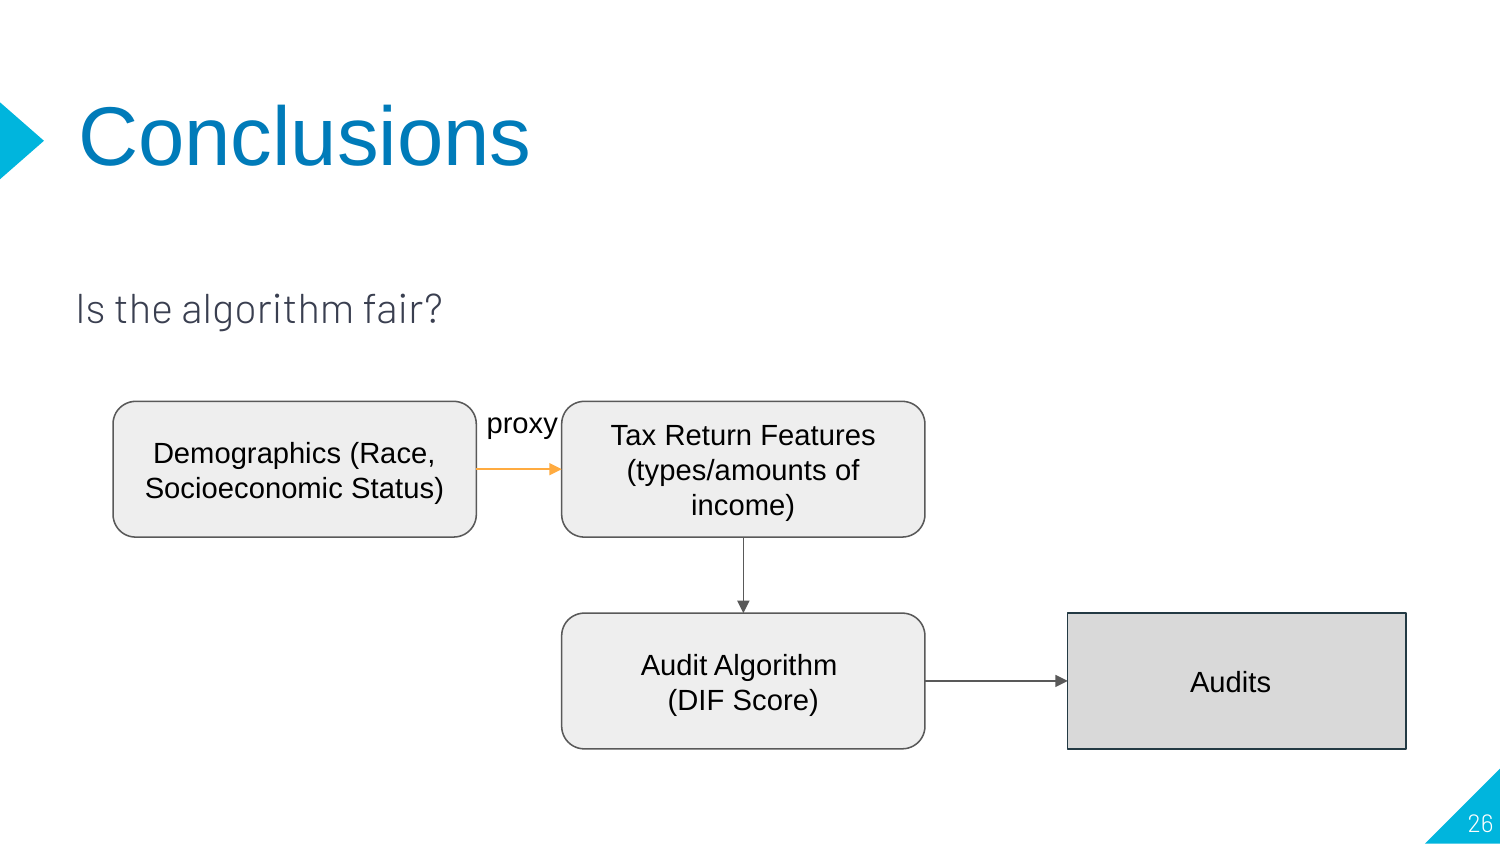

# Conclusions
Is the algorithm fair?
proxy
Demographics (Race, Socioeconomic Status)
Tax Return Features
(types/amounts of income)
Audit Algorithm
(DIF Score)
             Audits
26